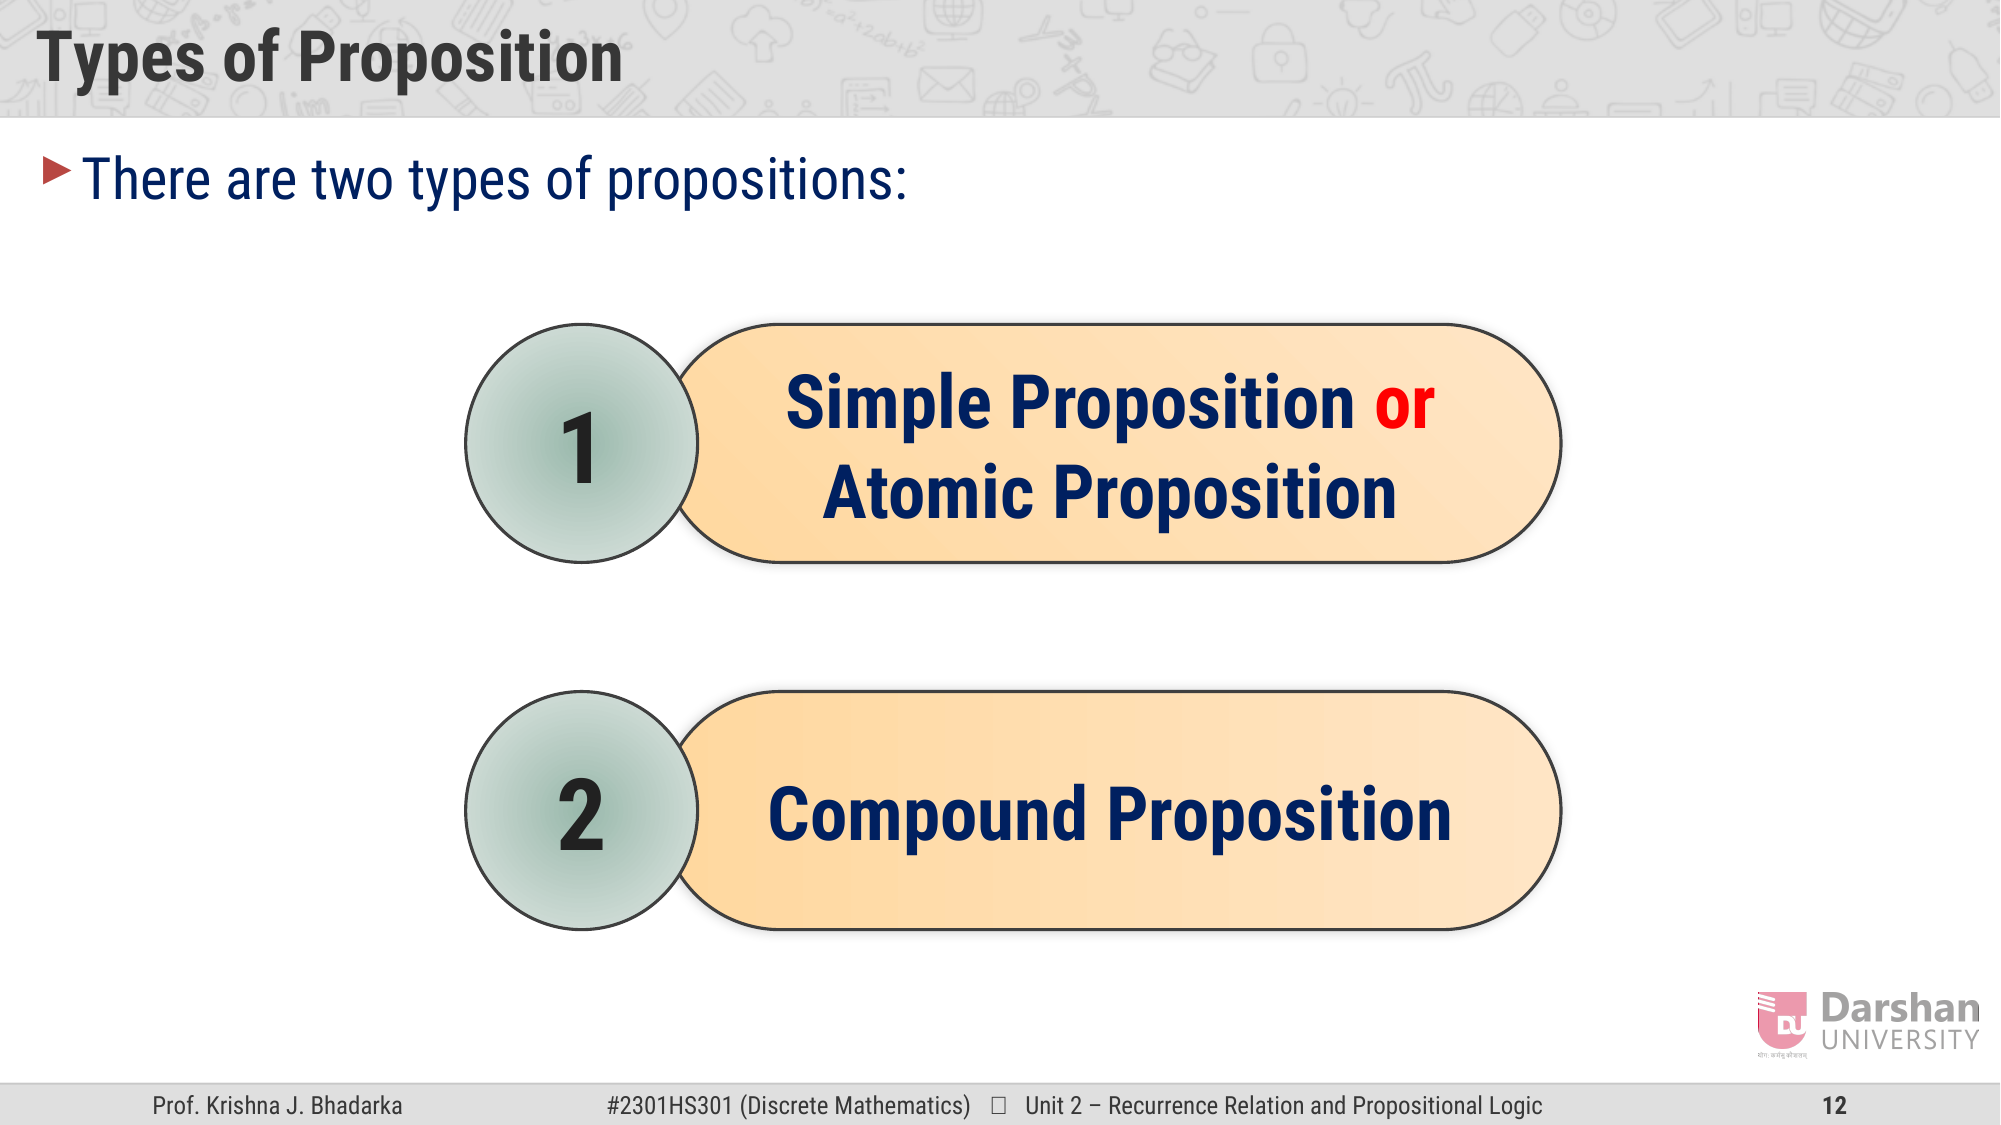

# Types of Proposition
There are two types of propositions:
1
Simple Proposition or Atomic Proposition
2
Compound Proposition